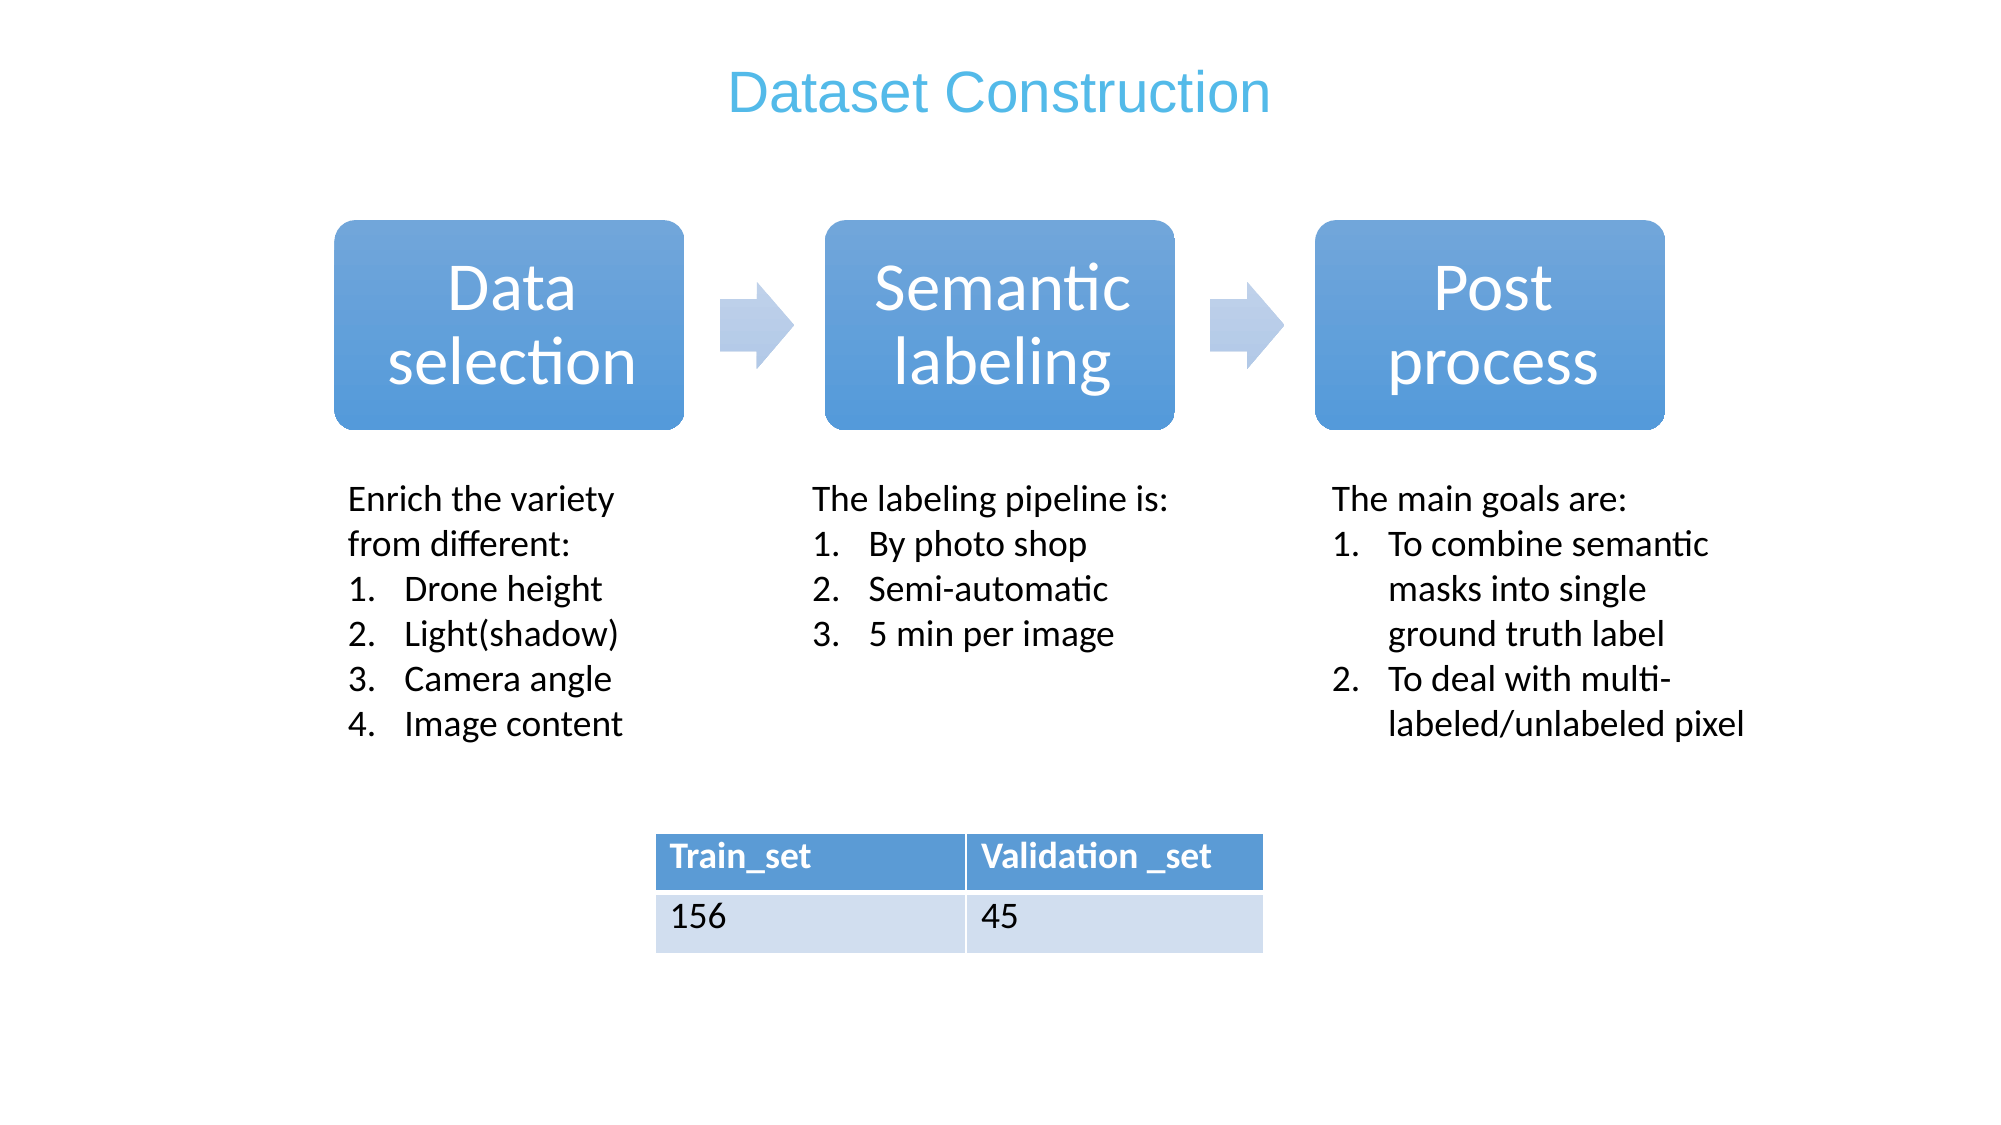

Dataset Construction
Data selection

Semantic labeling

Post process
Enrich the variety from different:
Drone height
Light(shadow)
Camera angle
Image content
The labeling pipeline is:
By photo shop
Semi-automatic
5 min per image

The main goals are:
To combine semantic masks into single ground truth label
To deal with multi-labeled/unlabeled pixel
| Train\_set | Validation \_set |
| --- | --- |
| 156 | 45 |